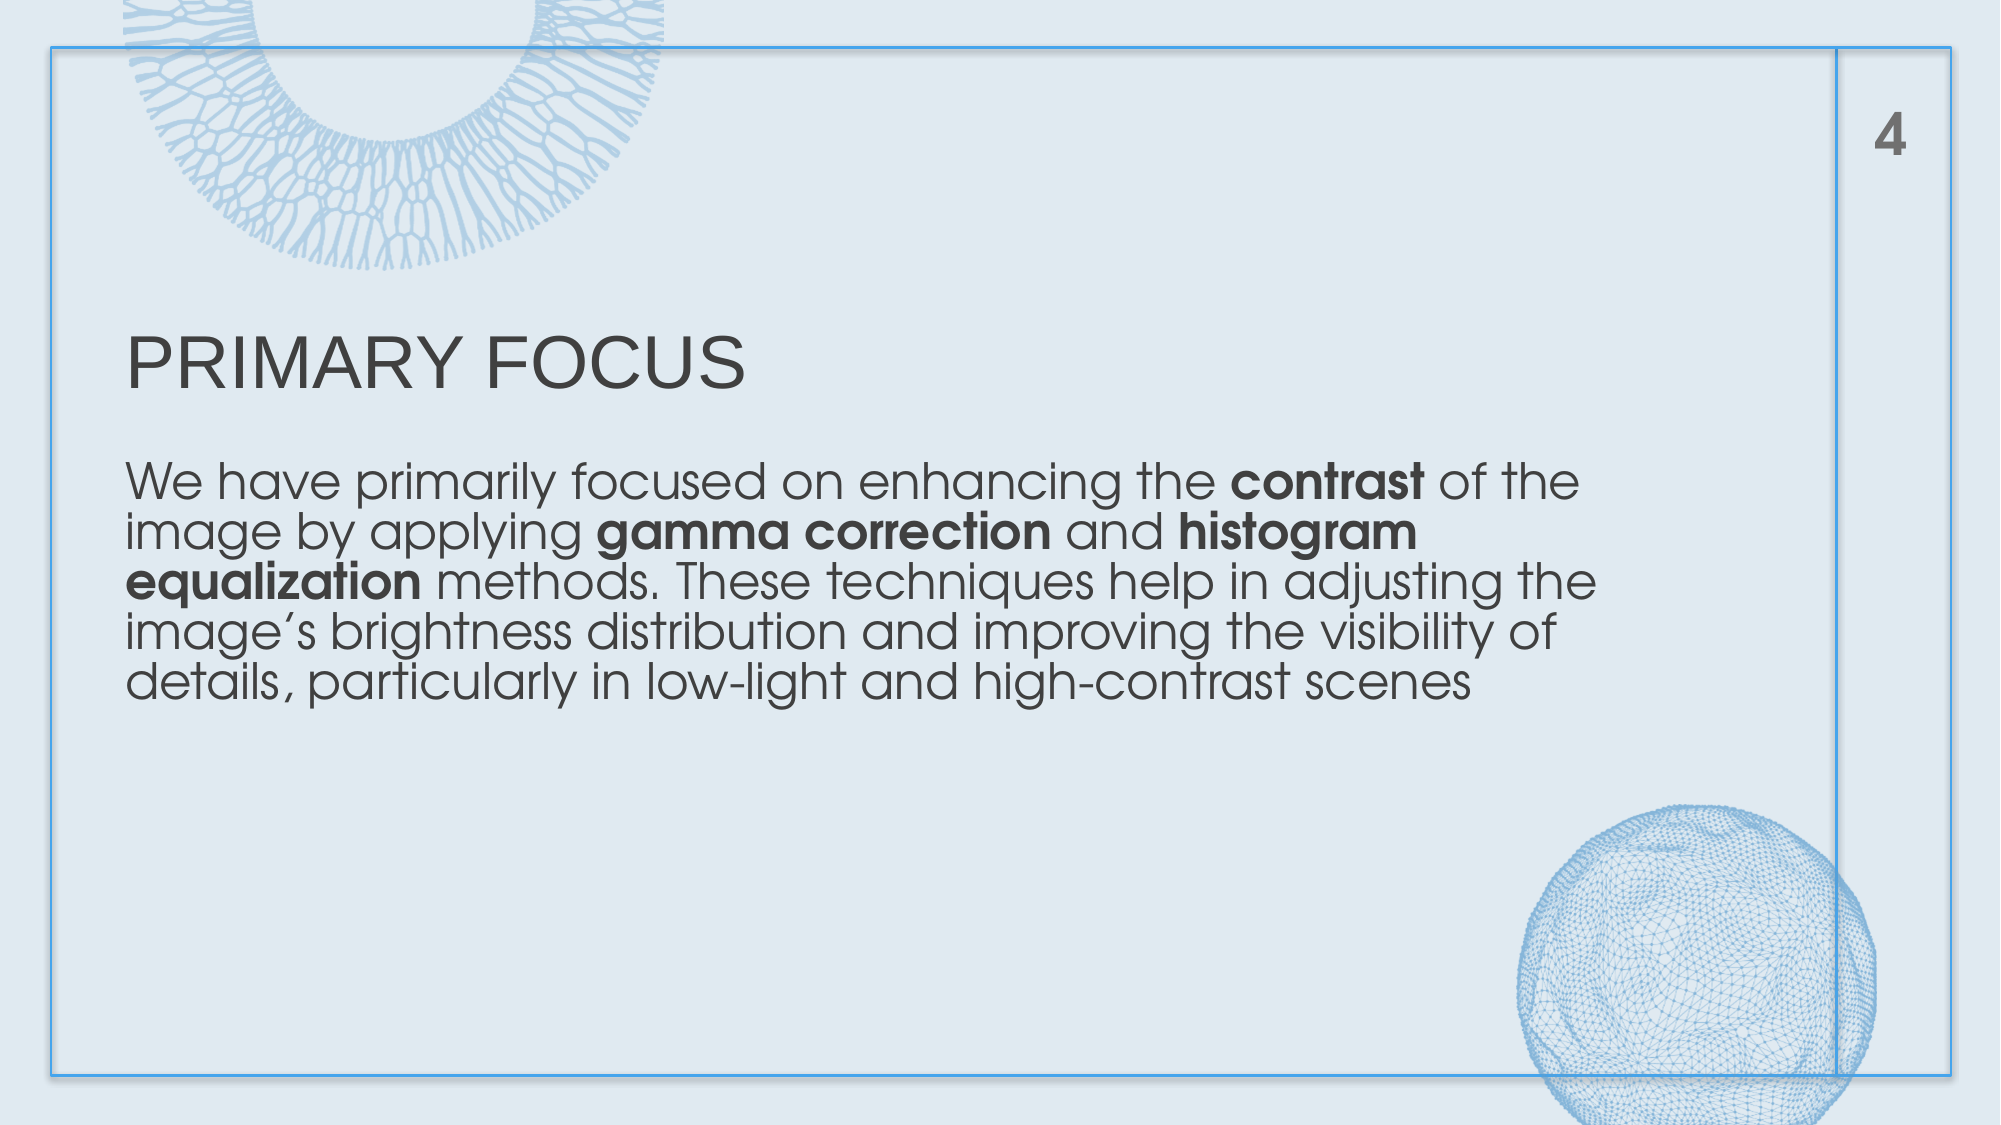

4
# Primary FOCUS
We have primarily focused on enhancing the contrast of the image by applying gamma correction and histogram equalization methods. These techniques help in adjusting the image’s brightness distribution and improving the visibility of details, particularly in low-light and high-contrast scenes